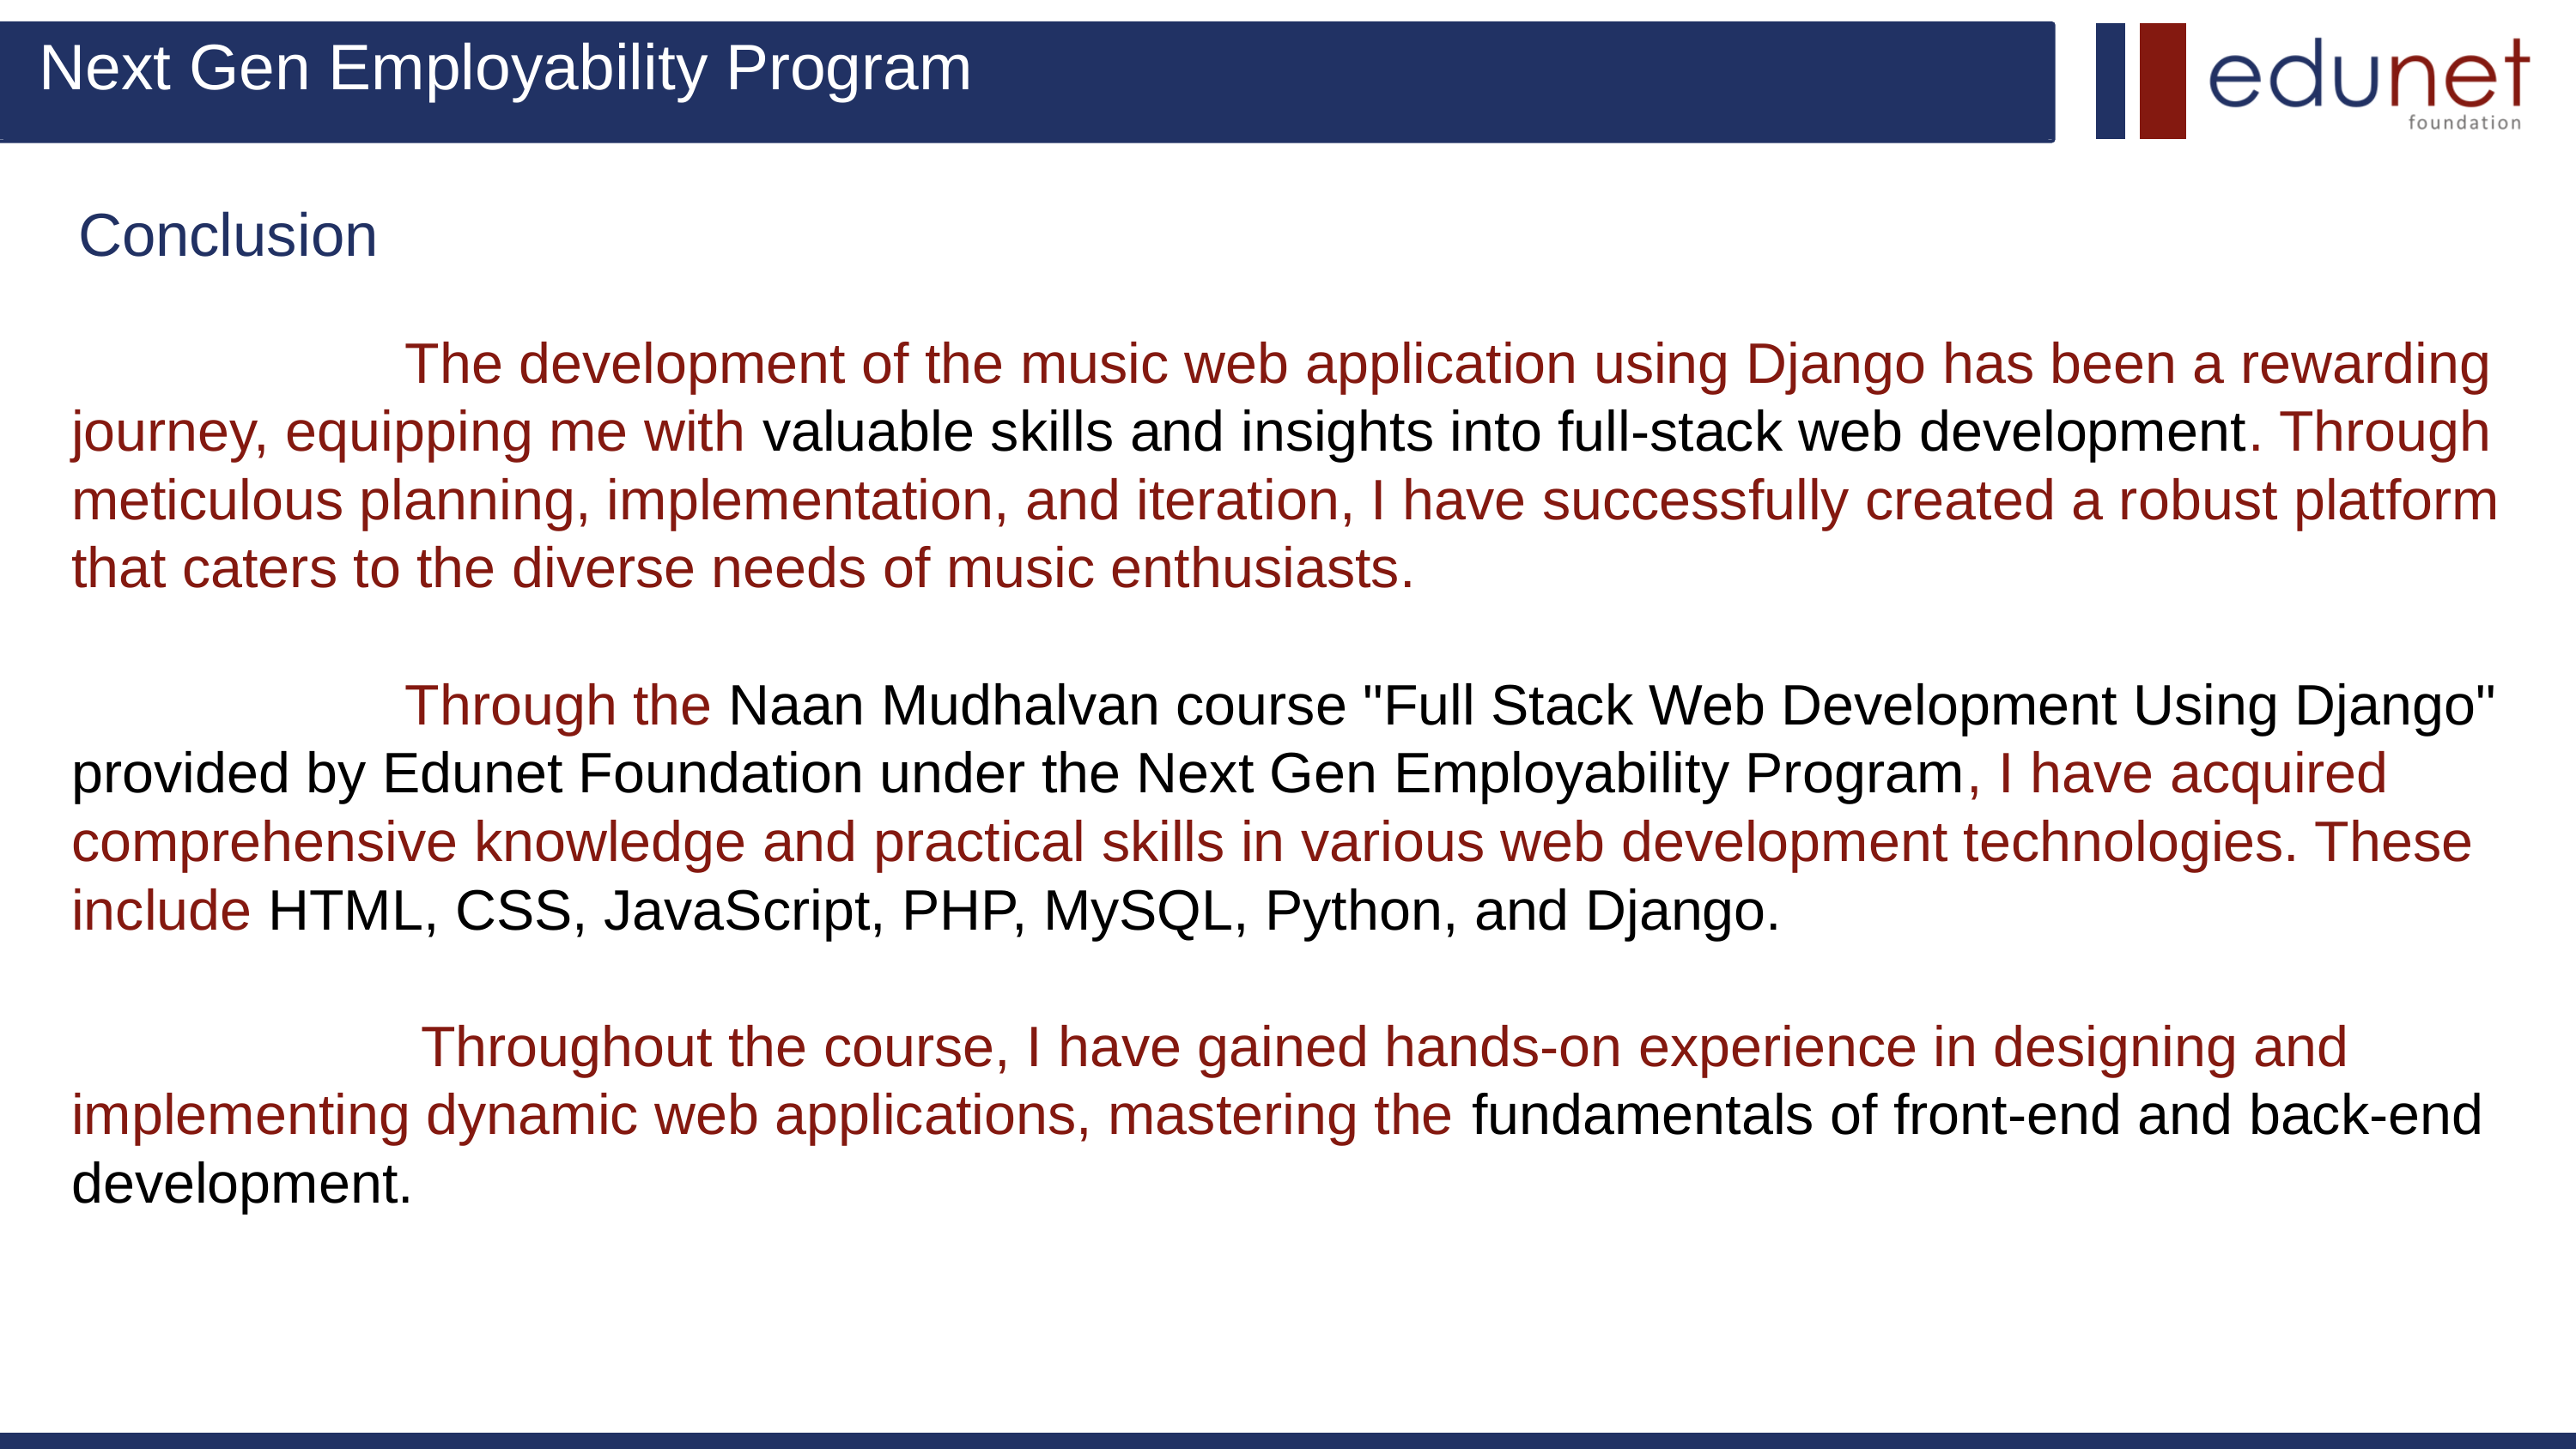

Next Gen Employability Program
Conclusion
                     The development of the music web application using Django has been a rewarding journey, equipping me with valuable skills and insights into full-stack web development. Through meticulous planning, implementation, and iteration, I have successfully created a robust platform that caters to the diverse needs of music enthusiasts.

                     Through the Naan Mudhalvan course "Full Stack Web Development Using Django" provided by Edunet Foundation under the Next Gen Employability Program, I have acquired comprehensive knowledge and practical skills in various web development technologies. These include HTML, CSS, JavaScript, PHP, MySQL, Python, and Django.

                      Throughout the course, I have gained hands-on experience in designing and implementing dynamic web applications, mastering the fundamentals of front-end and back-end development.